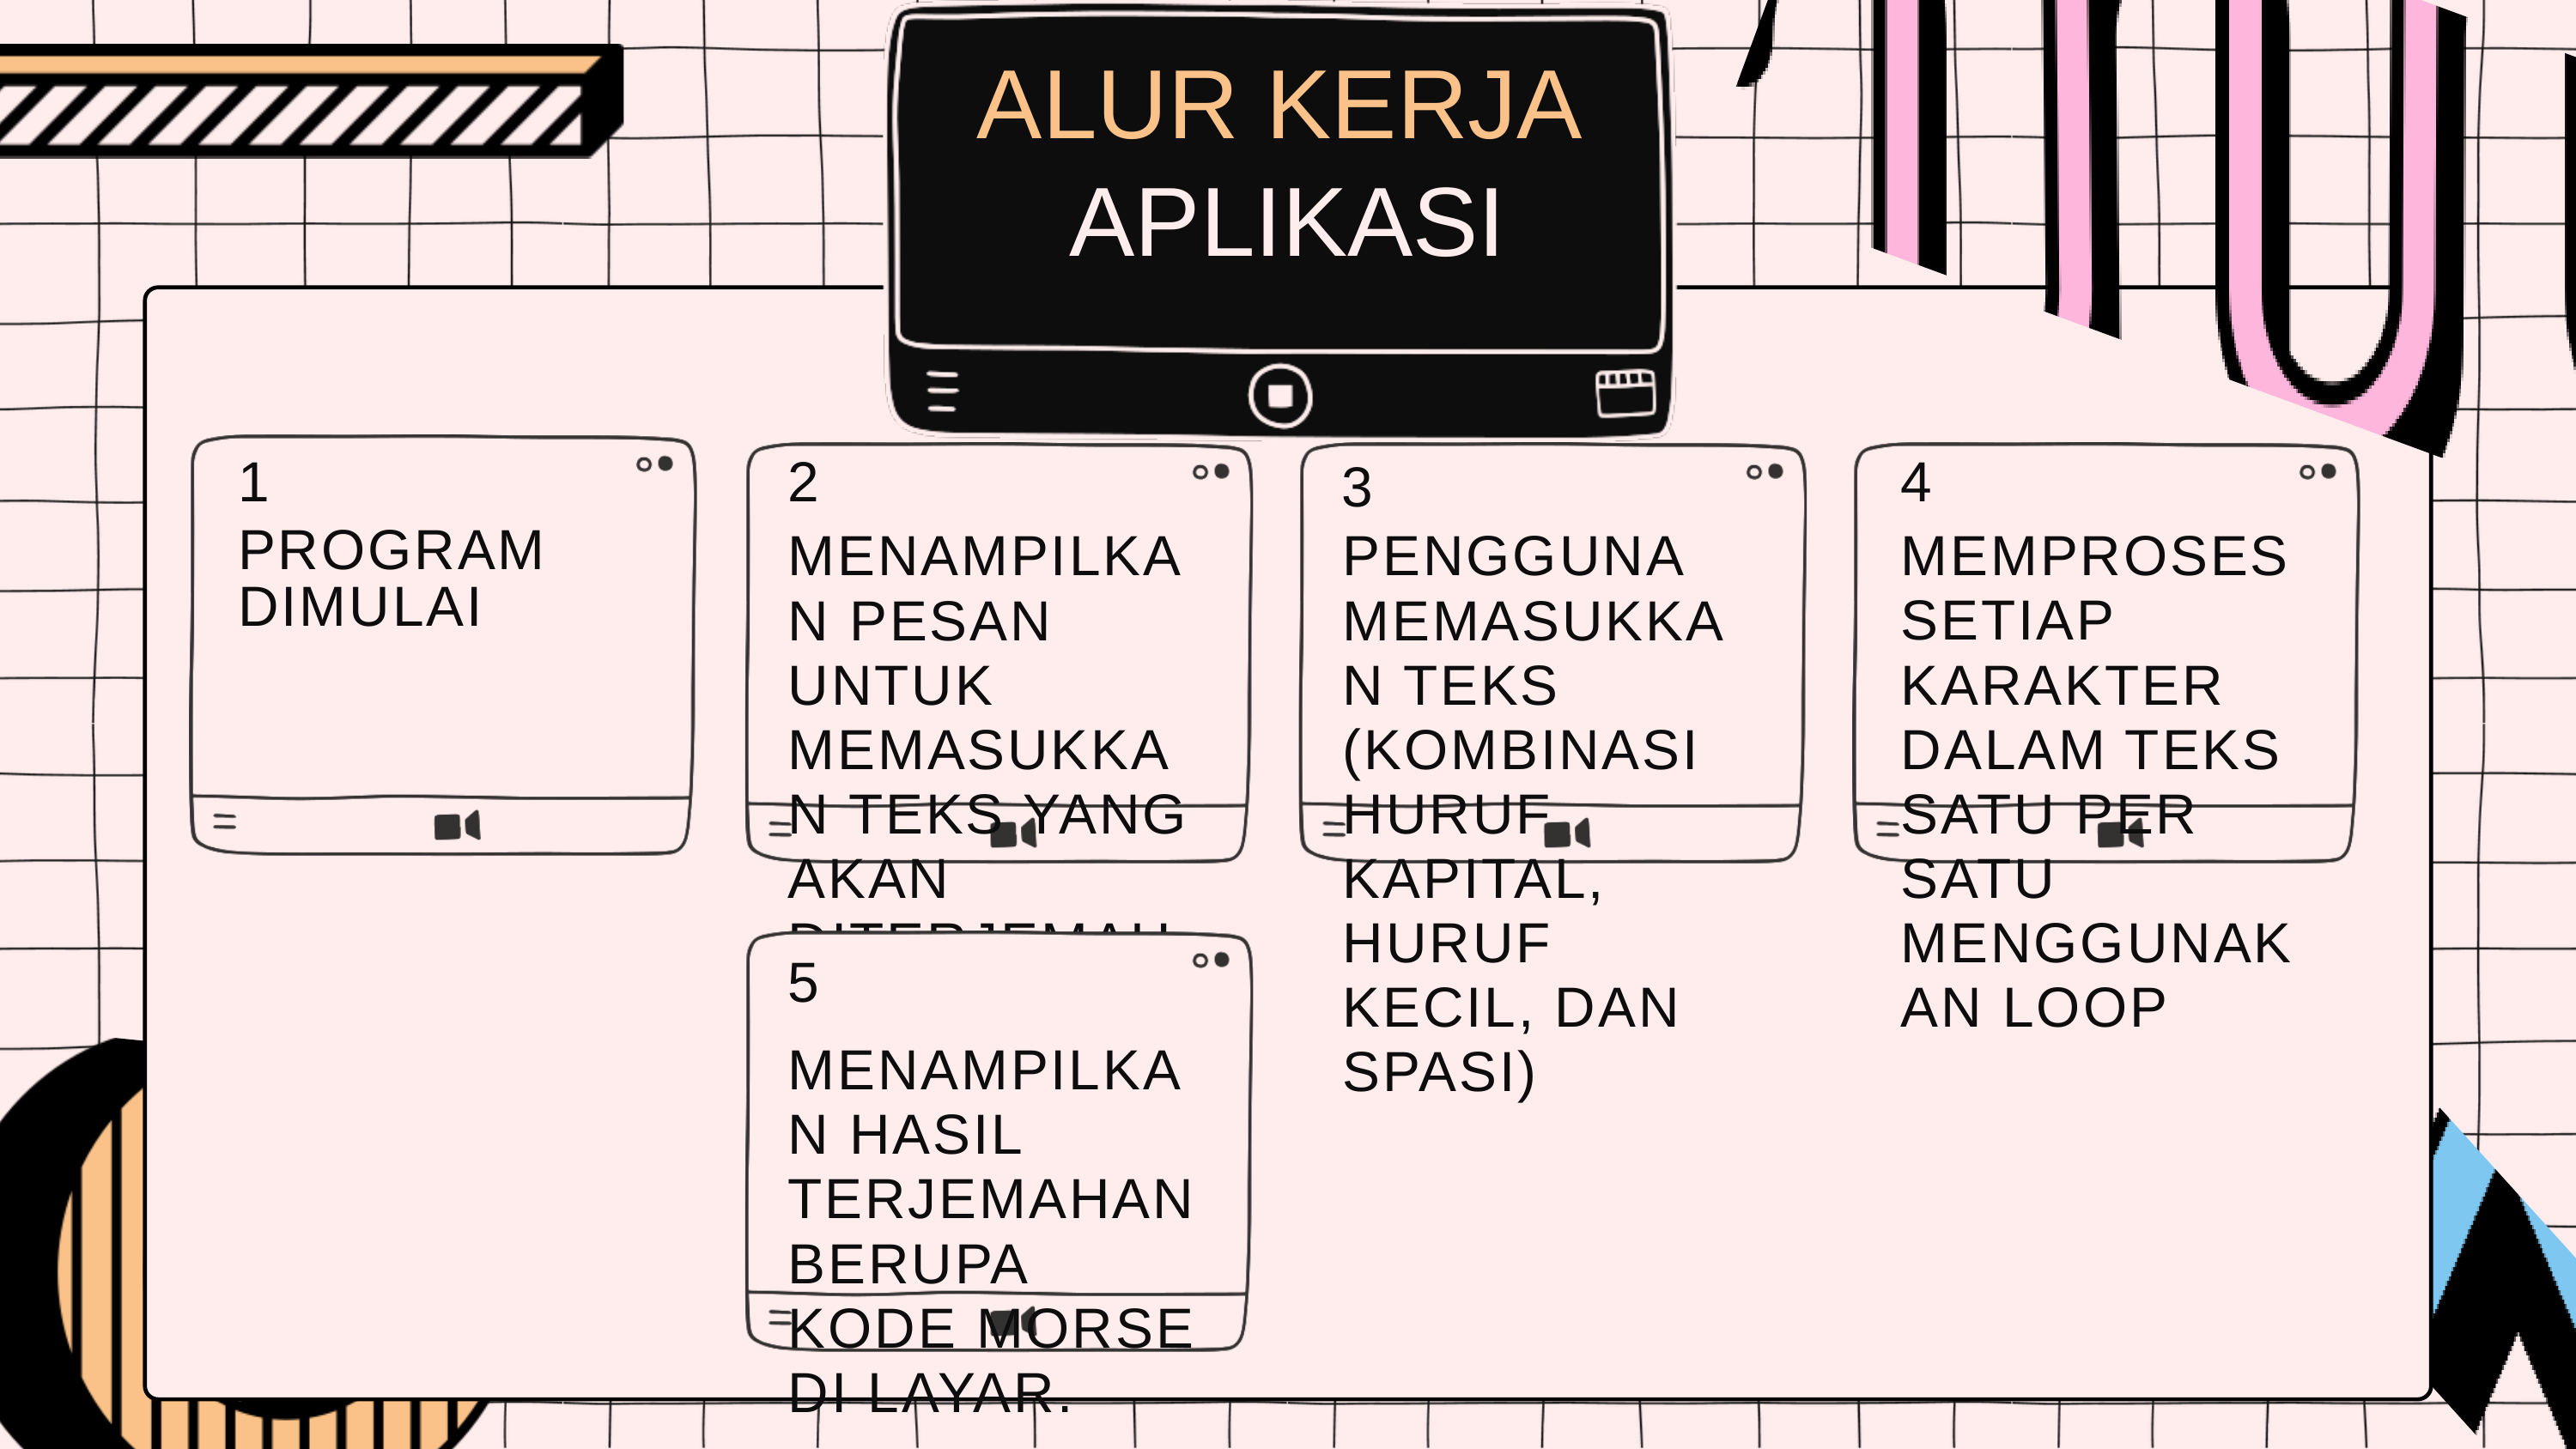

ALUR KERJA
APLIKASI

1
2
4
3
MENAMPILKAN PESAN UNTUK MEMASUKKAN TEKS YANG AKAN DITERJEMAHKAN.

PENGGUNA MEMASUKKAN TEKS (KOMBINASI HURUF KAPITAL, HURUF KECIL, DAN SPASI)
MEMPROSES SETIAP KARAKTER DALAM TEKS SATU PER SATU MENGGUNAKAN LOOP
PROGRAM DIMULAI

5
MENAMPILKAN HASIL TERJEMAHAN BERUPA KODE MORSE DI LAYAR.